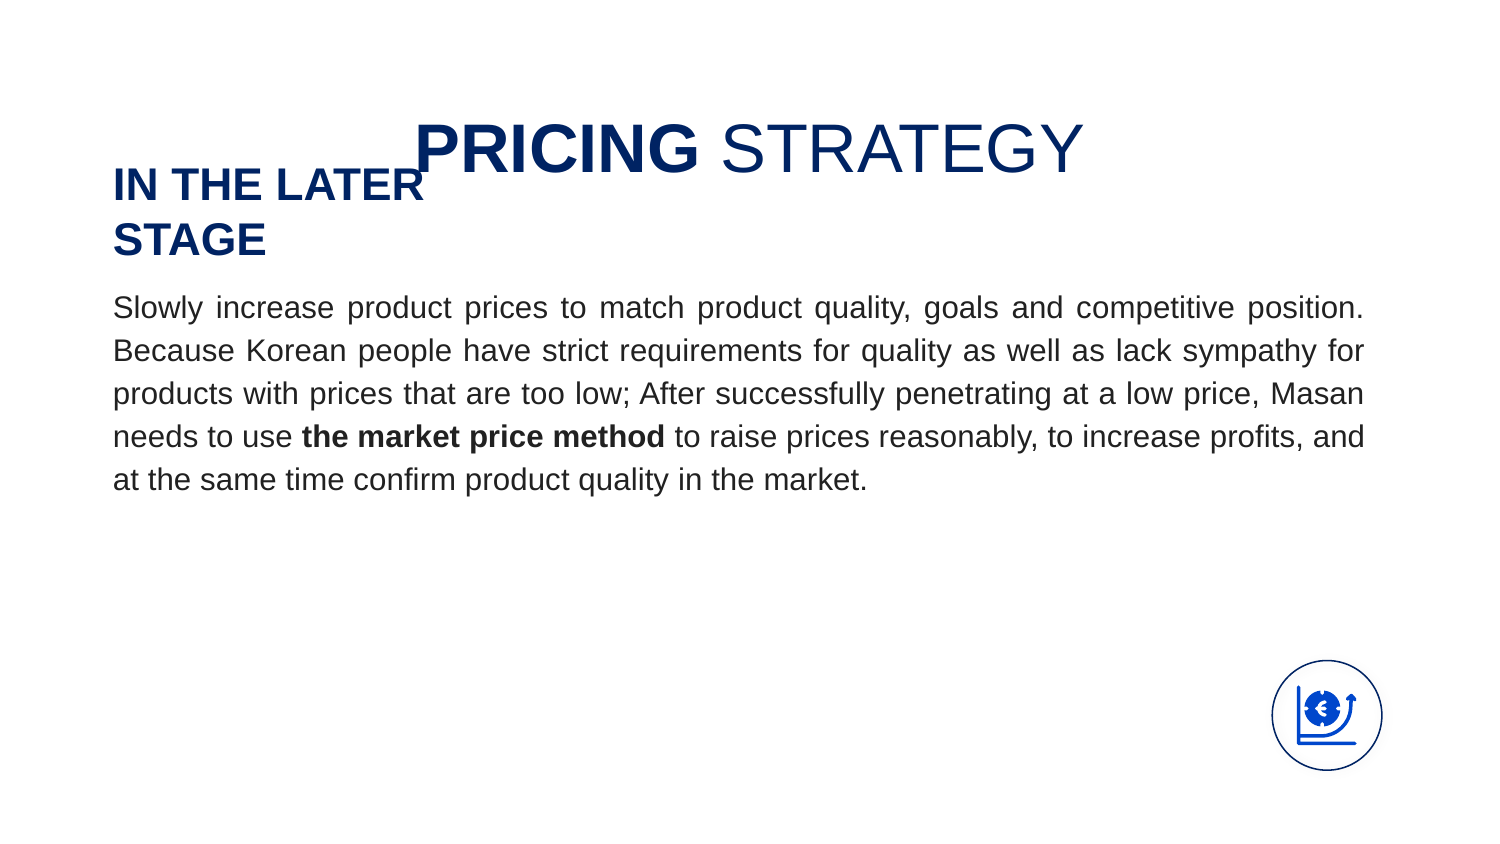

PRICING STRATEGY
IN THE LATER STAGE
Slowly increase product prices to match product quality, goals and competitive position. Because Korean people have strict requirements for quality as well as lack sympathy for products with prices that are too low; After successfully penetrating at a low price, Masan needs to use the market price method to raise prices reasonably, to increase profits, and at the same time confirm product quality in the market.